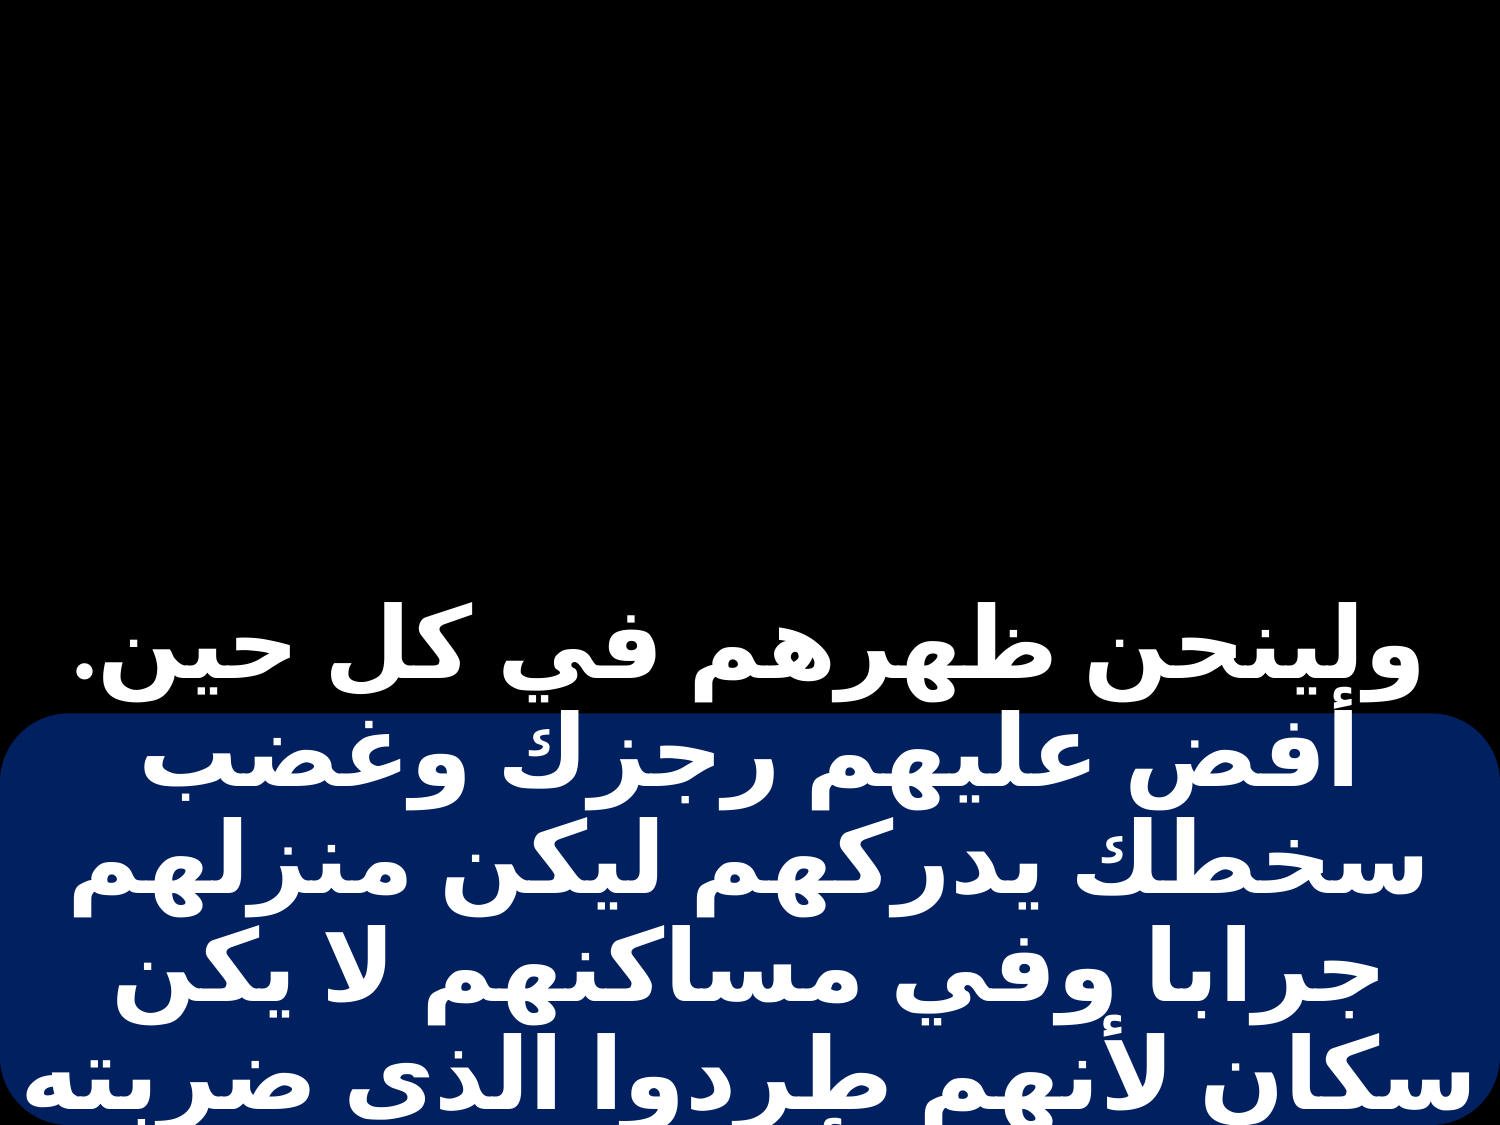

# ولينحن ظهرهم في كل حين. أفض عليهم رجزك وغضب سخطك يدركهم ليكن منزلهم جرابا وفي مساكنهم لا يكن سكان لأنهم طردوا الذي ضربته أنت.